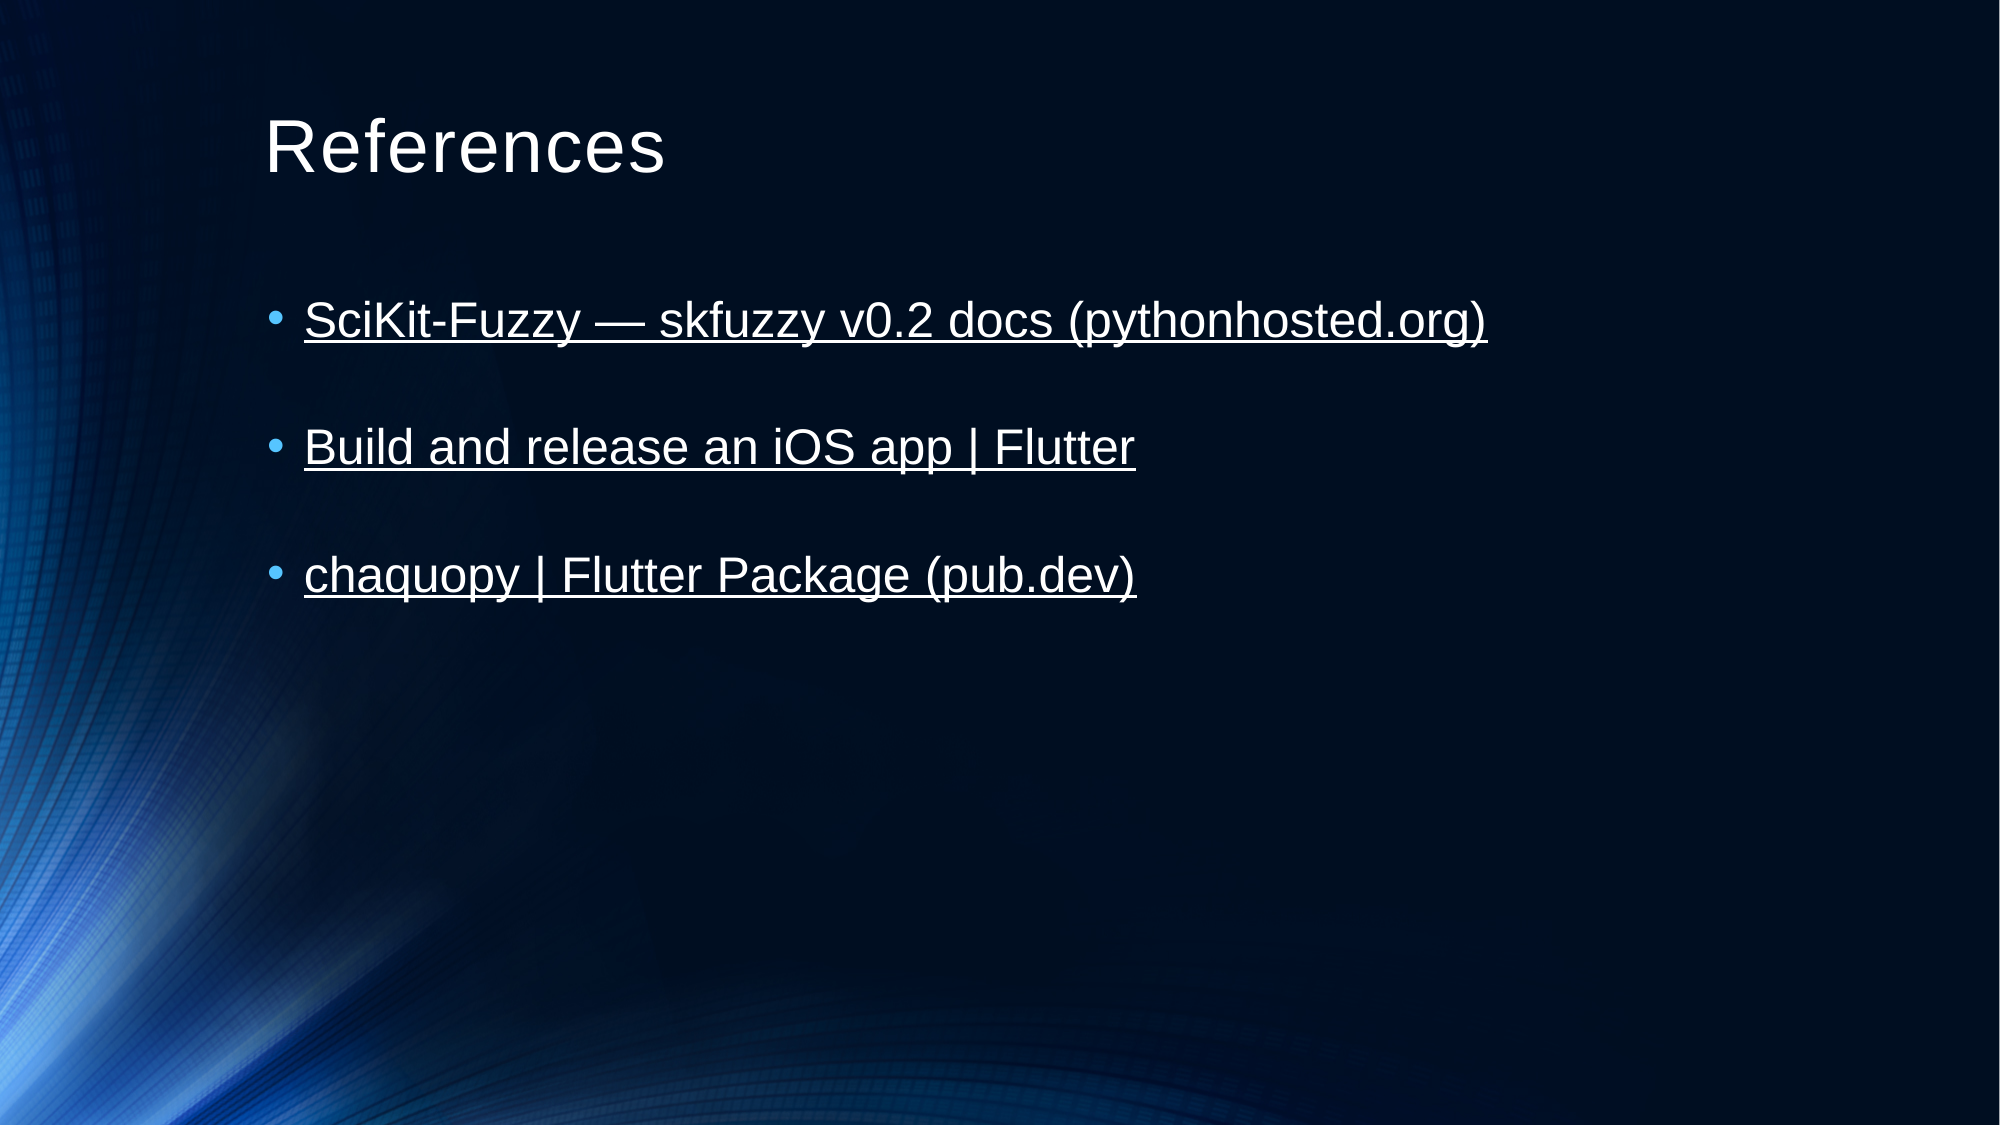

# References
SciKit-Fuzzy — skfuzzy v0.2 docs (pythonhosted.org)
Build and release an iOS app | Flutter
chaquopy | Flutter Package (pub.dev)